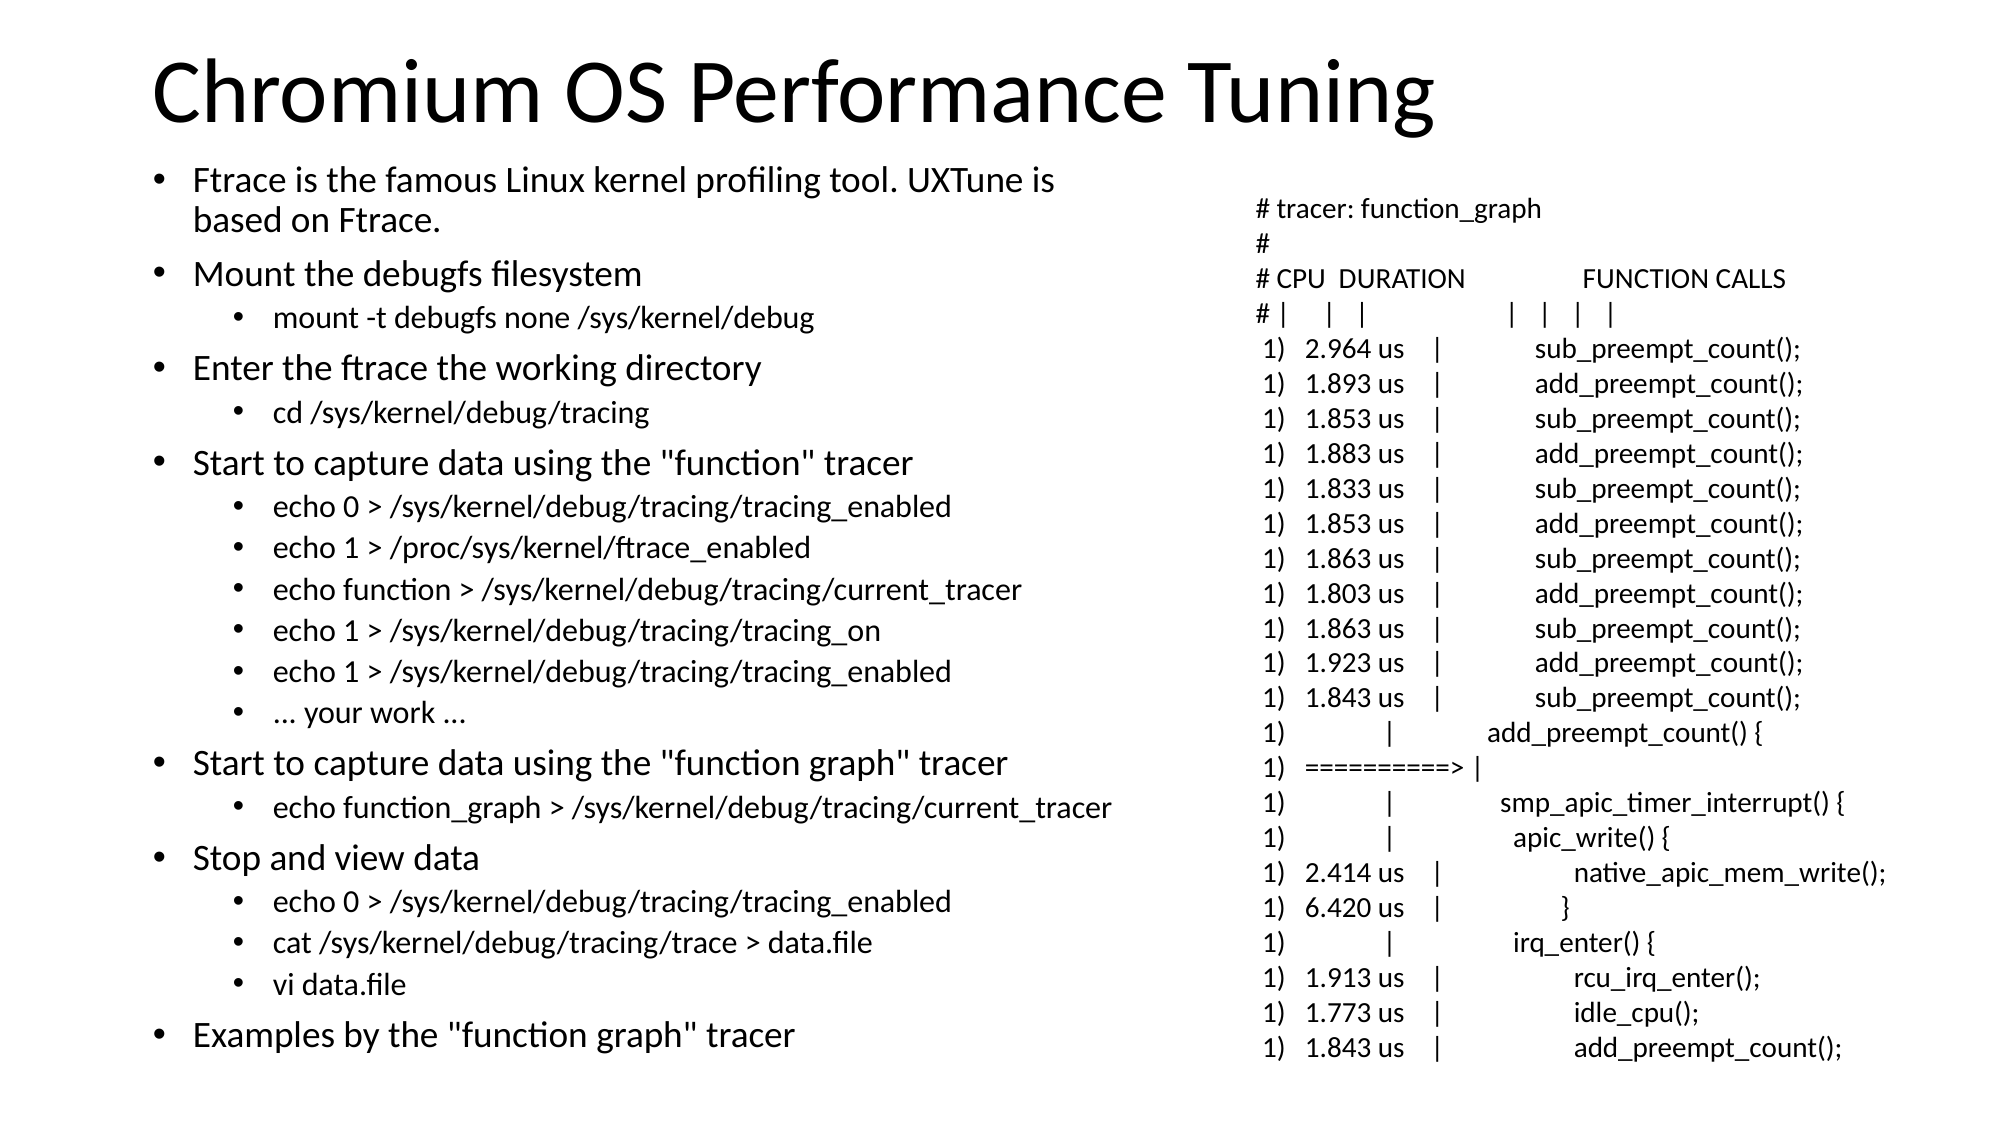

# Chromium OS Performance Tuning
Ftrace is the famous Linux kernel profiling tool. UXTune is based on Ftrace.
Mount the debugfs filesystem
mount -t debugfs none /sys/kernel/debug
Enter the ftrace the working directory
cd /sys/kernel/debug/tracing
Start to capture data using the "function" tracer
echo 0 > /sys/kernel/debug/tracing/tracing_enabled
echo 1 > /proc/sys/kernel/ftrace_enabled
echo function > /sys/kernel/debug/tracing/current_tracer
echo 1 > /sys/kernel/debug/tracing/tracing_on
echo 1 > /sys/kernel/debug/tracing/tracing_enabled
... your work ...
Start to capture data using the "function graph" tracer
echo function_graph > /sys/kernel/debug/tracing/current_tracer
Stop and view data
echo 0 > /sys/kernel/debug/tracing/tracing_enabled
cat /sys/kernel/debug/tracing/trace > data.file
vi data.file
Examples by the "function graph" tracer
# tracer: function_graph
#
# CPU  DURATION                  FUNCTION CALLS
# |     |   |                     |   |   |   |
 1)   2.964 us    |              sub_preempt_count();
 1)   1.893 us    |              add_preempt_count();
 1)   1.853 us    |              sub_preempt_count();
 1)   1.883 us    |              add_preempt_count();
 1)   1.833 us    |              sub_preempt_count();
 1)   1.853 us    |              add_preempt_count();
 1)   1.863 us    |              sub_preempt_count();
 1)   1.803 us    |              add_preempt_count();
 1)   1.863 us    |              sub_preempt_count();
 1)   1.923 us    |              add_preempt_count();
 1)   1.843 us    |              sub_preempt_count();
 1)               |              add_preempt_count() {
 1)   ==========> |
 1)               |                smp_apic_timer_interrupt() {
 1)               |                  apic_write() {
 1)   2.414 us    |                    native_apic_mem_write();
 1)   6.420 us    |                  }
 1)               |                  irq_enter() {
 1)   1.913 us    |                    rcu_irq_enter();
 1)   1.773 us    |                    idle_cpu();
 1)   1.843 us    |                    add_preempt_count();